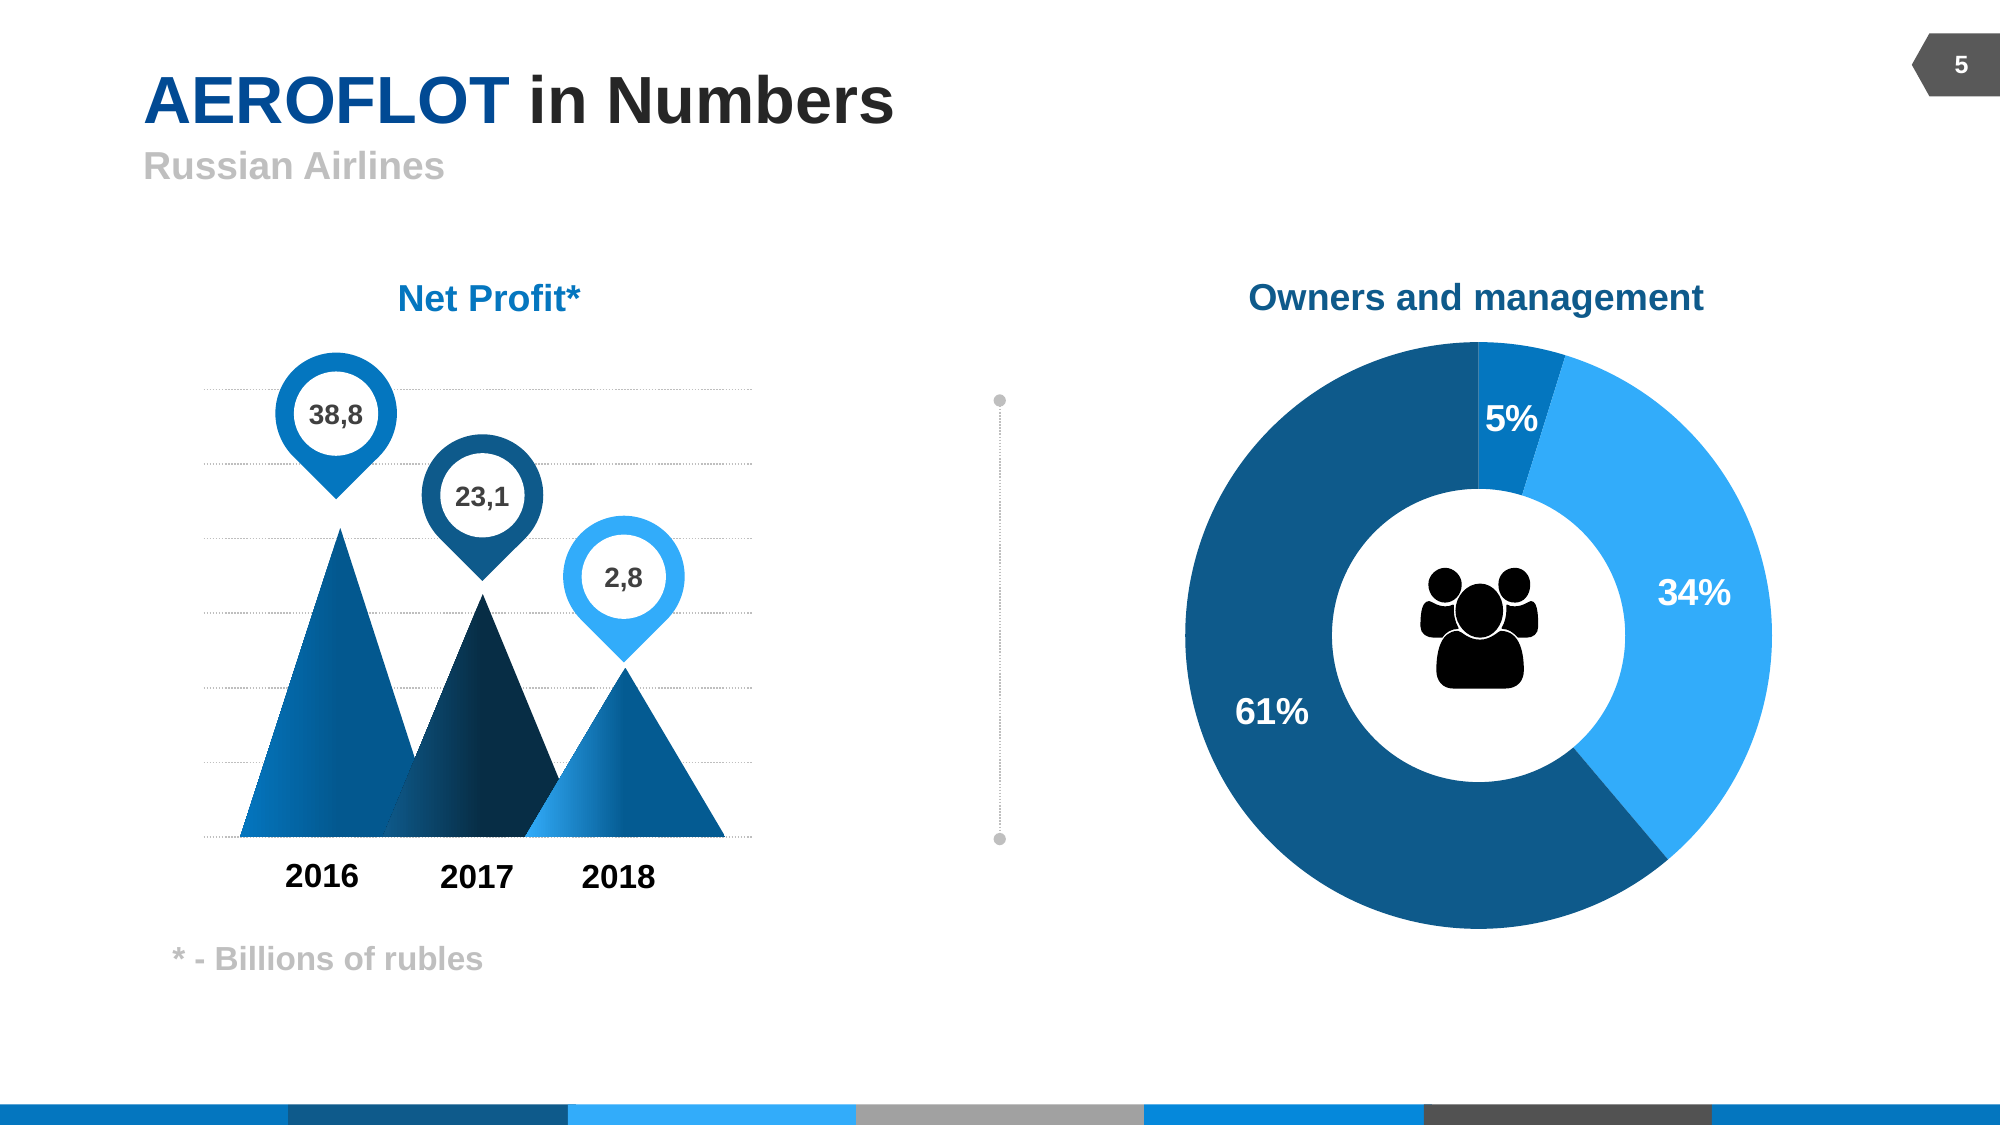

5
# AEROFLOT in Numbers
Russian Airlines
Owners and management
Net Profit*

### Chart

| Category | Sales |
|---|---|
| 1st Qtr | 4.79 |
| 2nd Qtr | 34.04 |
| 2nd Qtr | 61.17 |
| 2nd Qtr | None |
| 2nd Qtr | None |
38,8

23,1

2,8

2016
2017
2018
* - Billions of rubles